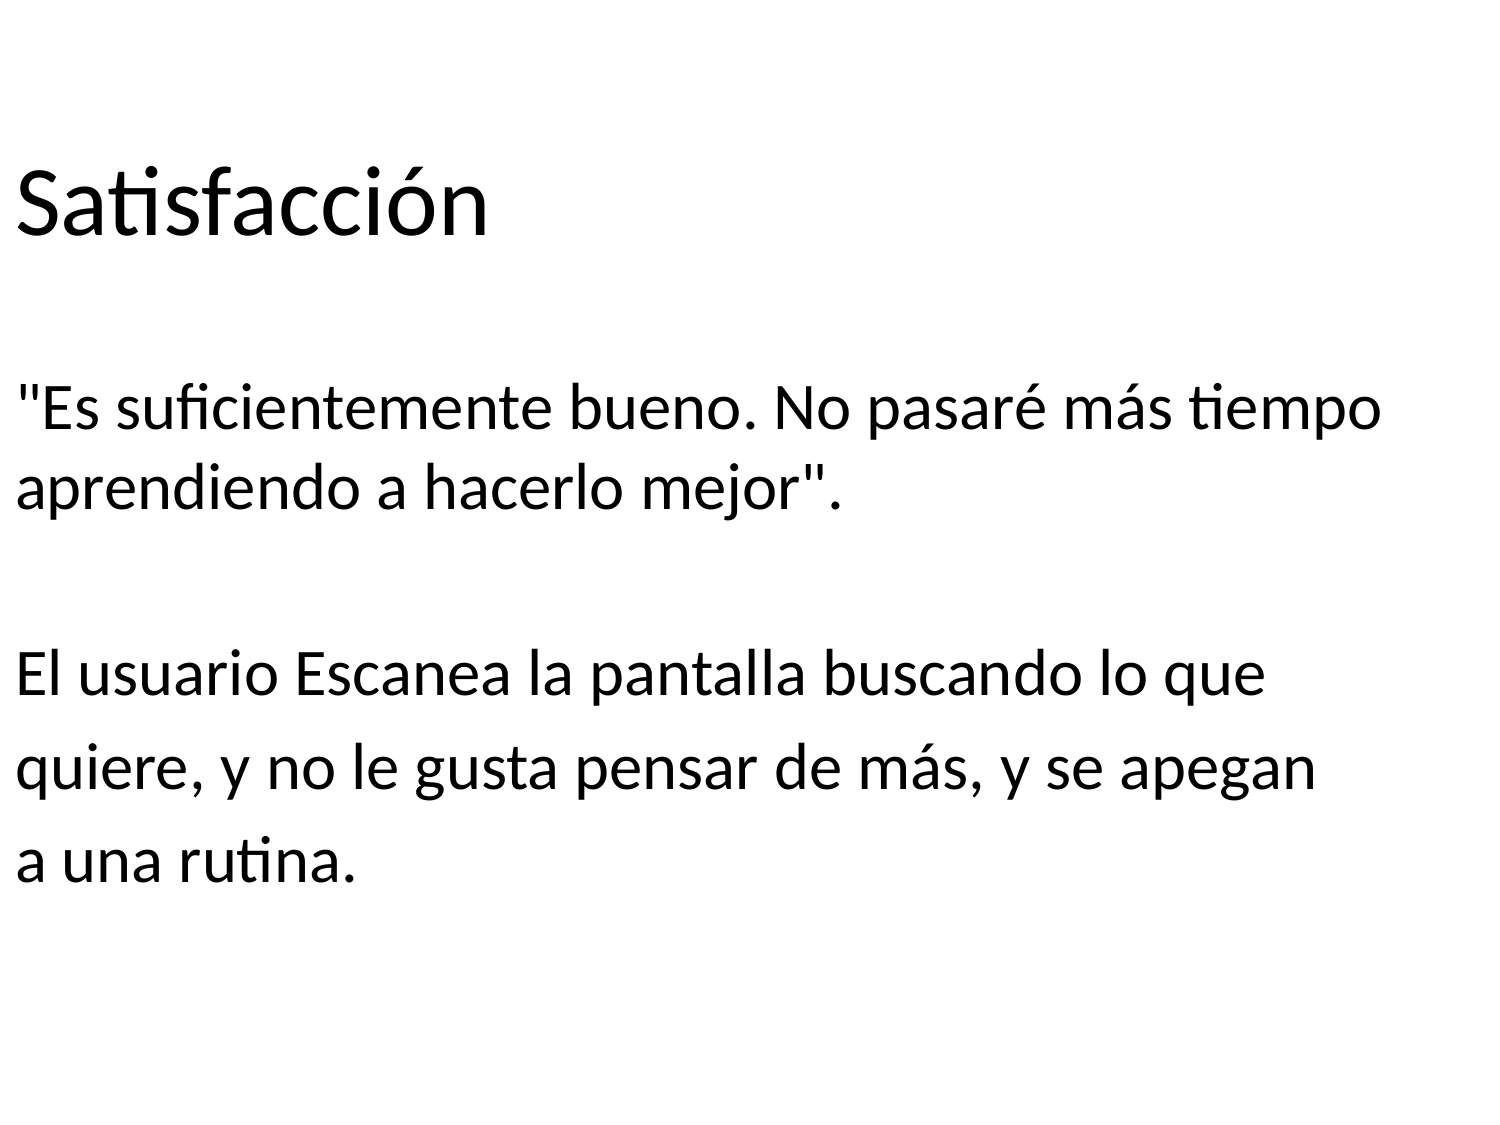

Satisfacción

"Es suficientemente bueno. No pasaré más tiempo aprendiendo a hacerlo mejor".

El usuario Escanea la pantalla buscando lo que
quiere, y no le gusta pensar de más, y se apegan
a una rutina.